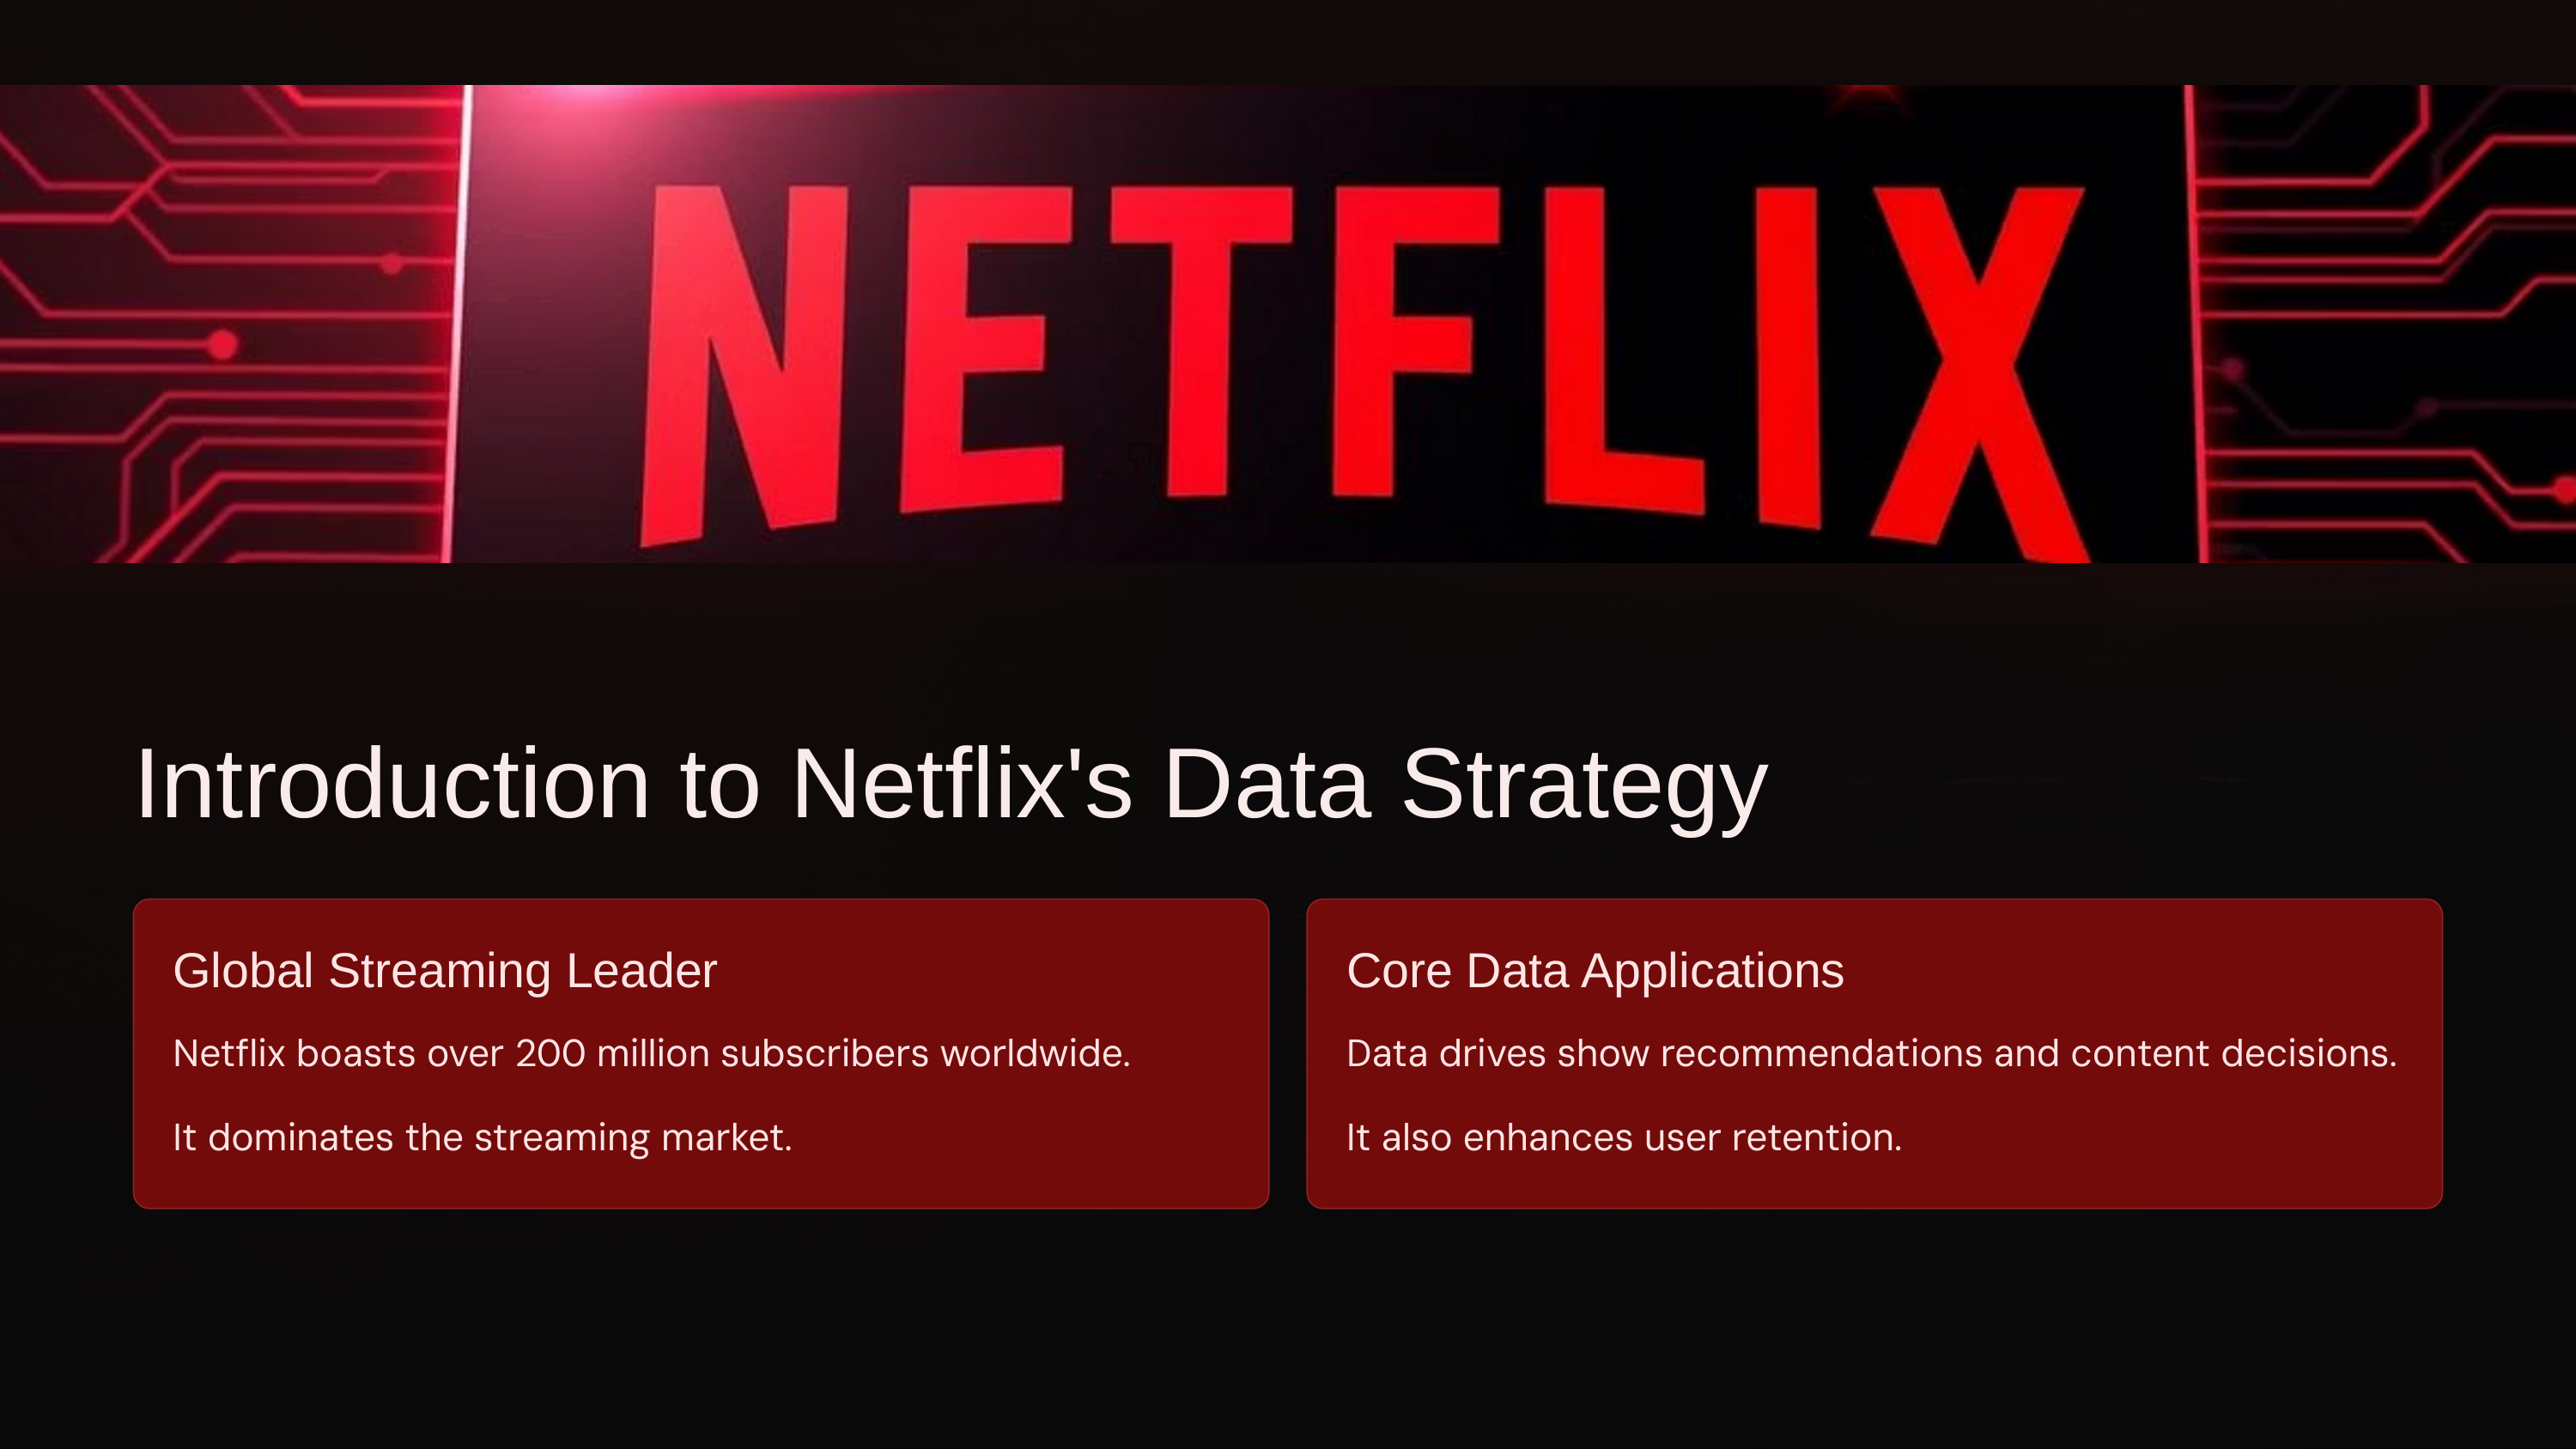

Introduction to Netflix's Data Strategy

Global Streaming Leader
Core Data Applications
Netflix boasts over 200 million subscribers worldwide.
Data drives show recommendations and content decisions.
It dominates the streaming market.
It also enhances user retention.